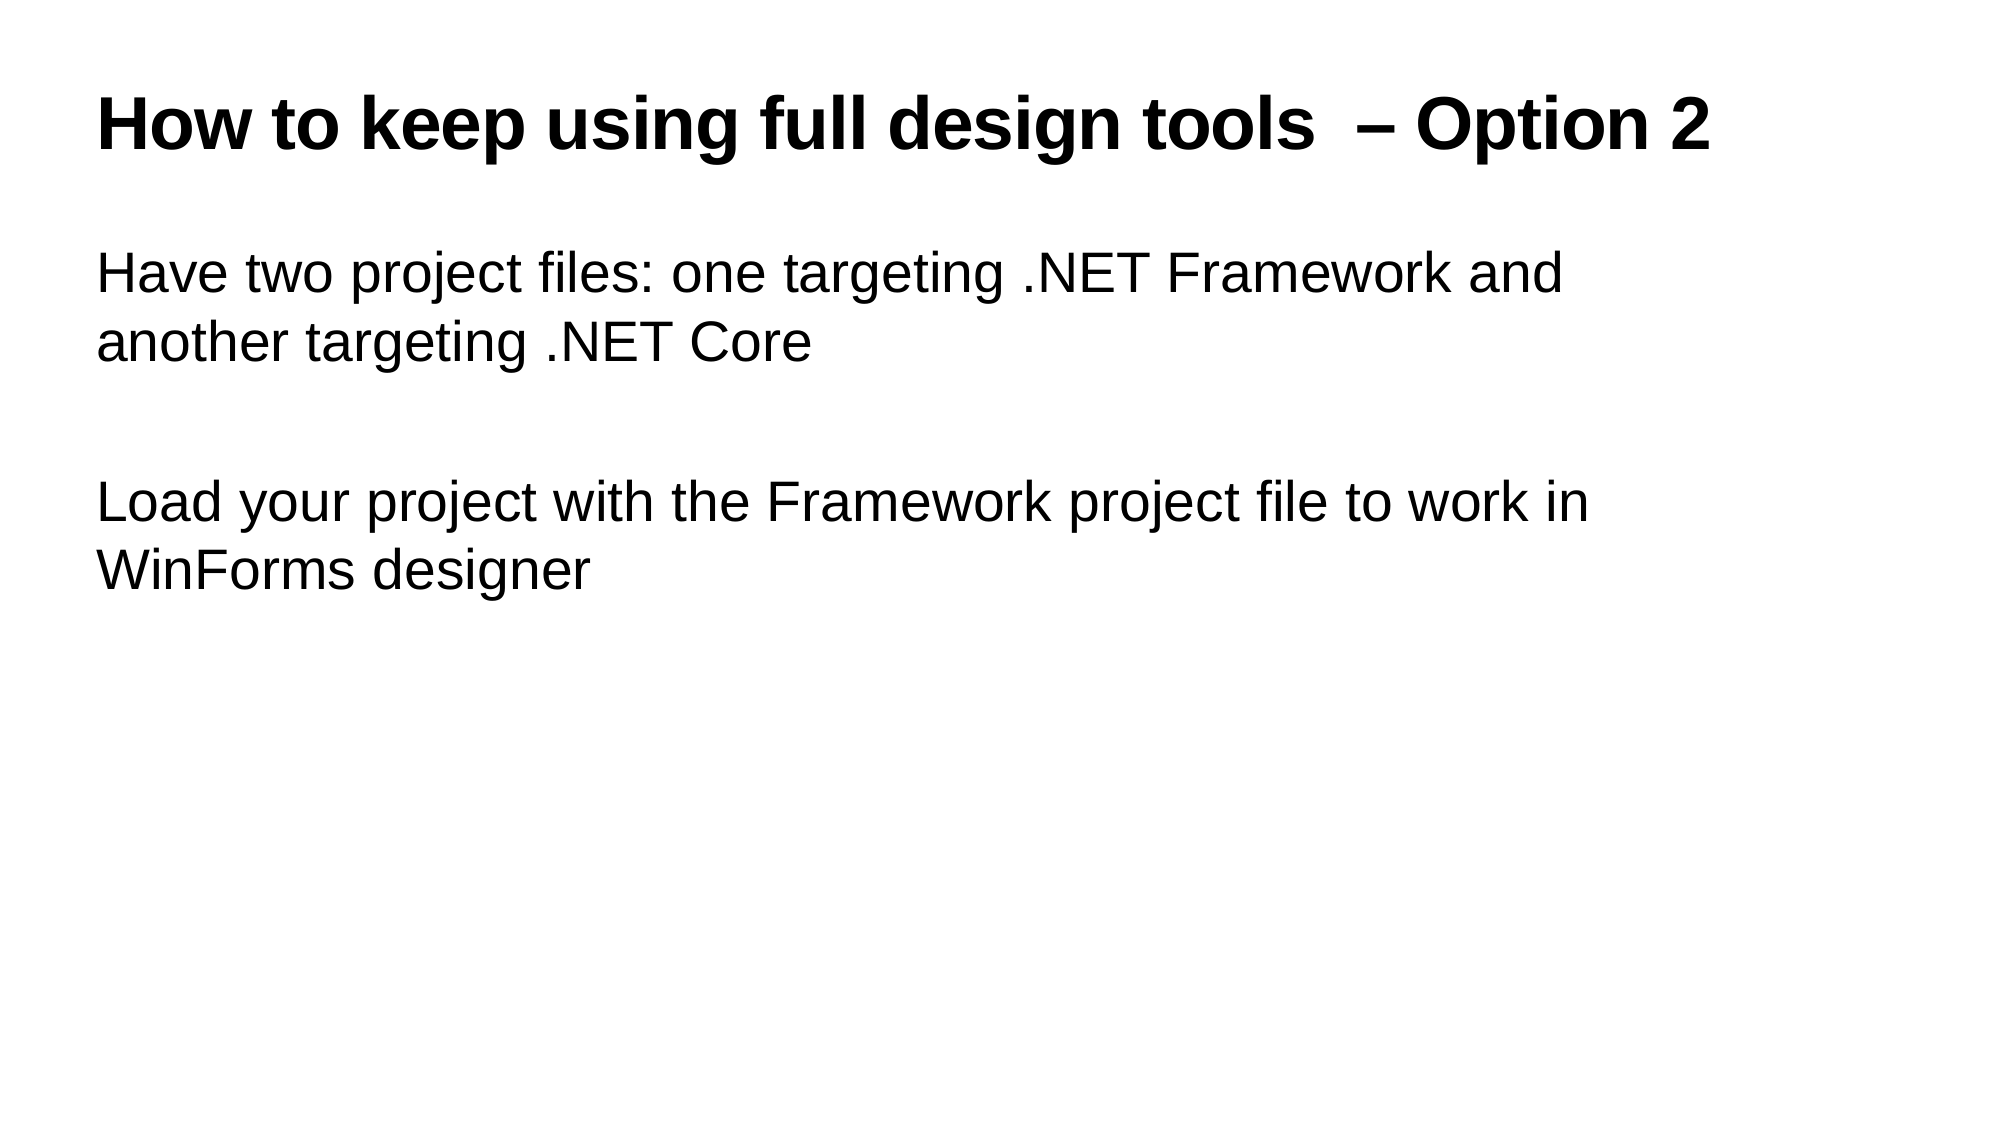

# How to keep using full design tools  – Option 2
Have two project files: one targeting .NET Framework and another targeting .NET Core

Load your project with the Framework project file to work in WinForms designer